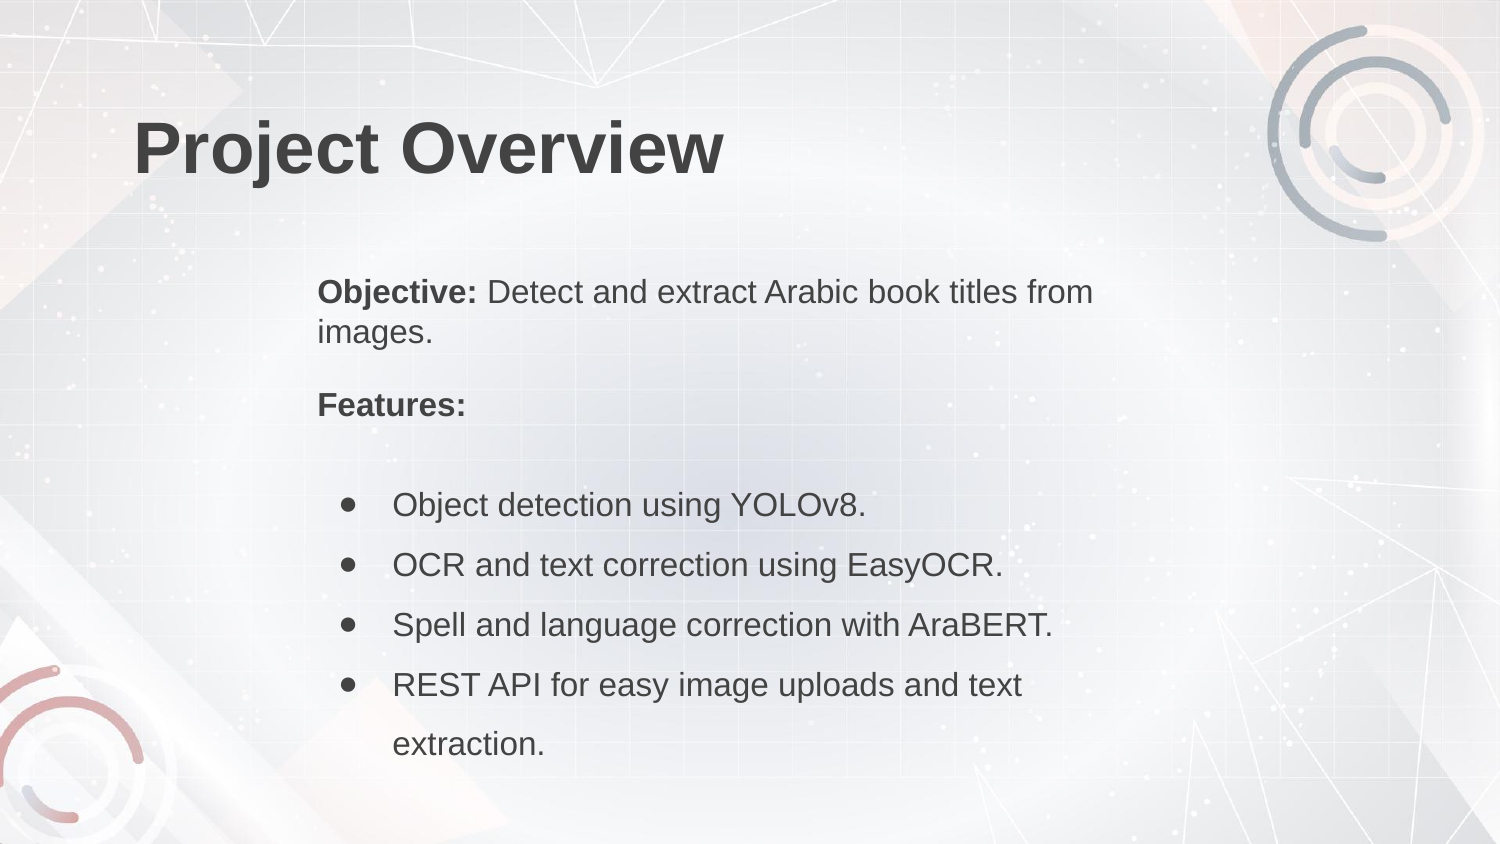

# Project Overview
Objective: Detect and extract Arabic book titles from images.
Features:

Object detection using YOLOv8.
OCR and text correction using EasyOCR.
Spell and language correction with AraBERT.
REST API for easy image uploads and text extraction.